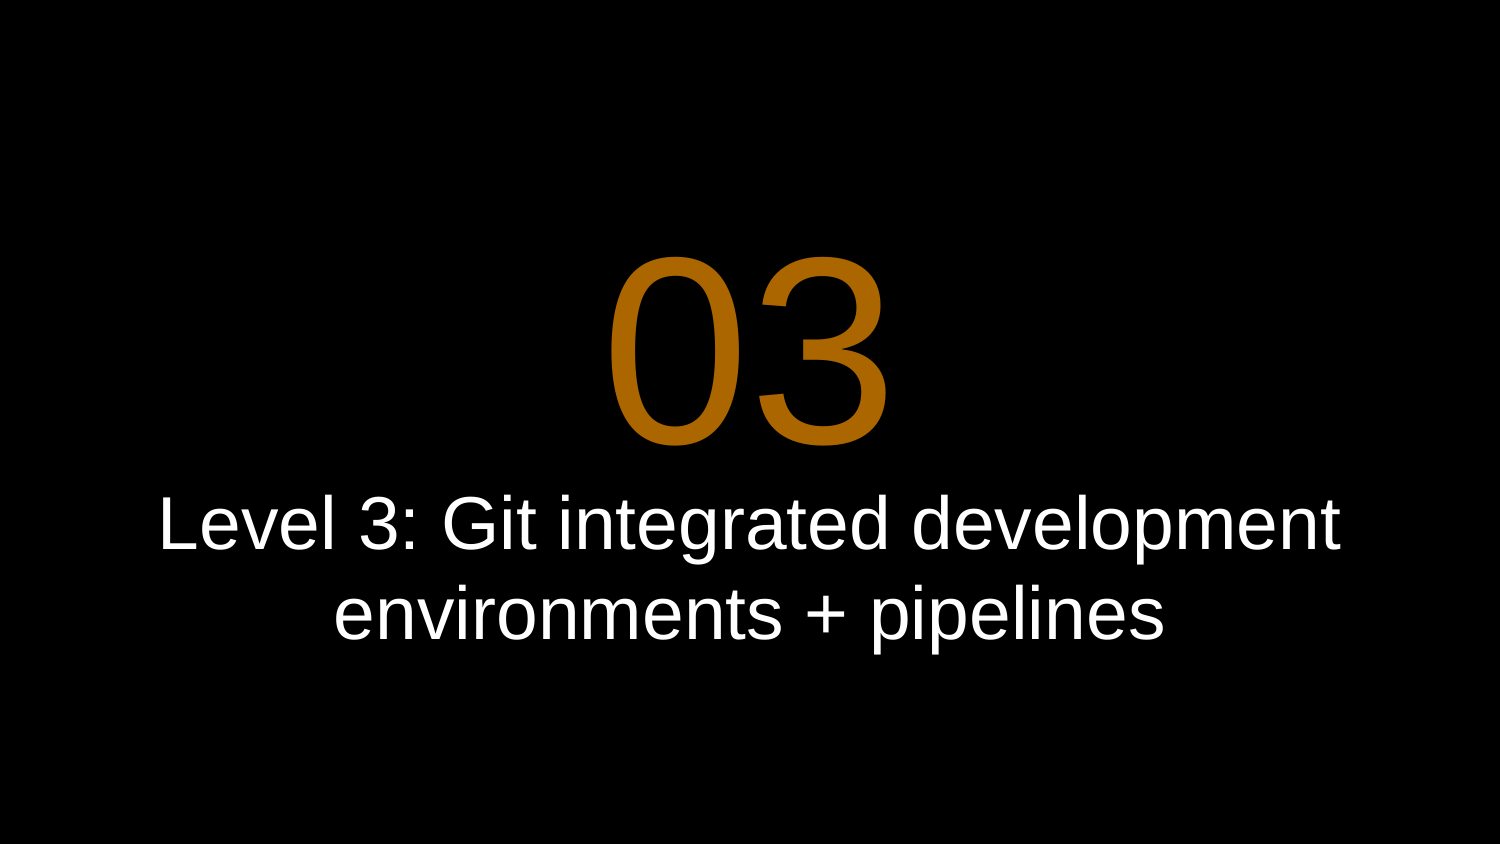

03
# Level 3: Git integrated development environments + pipelines